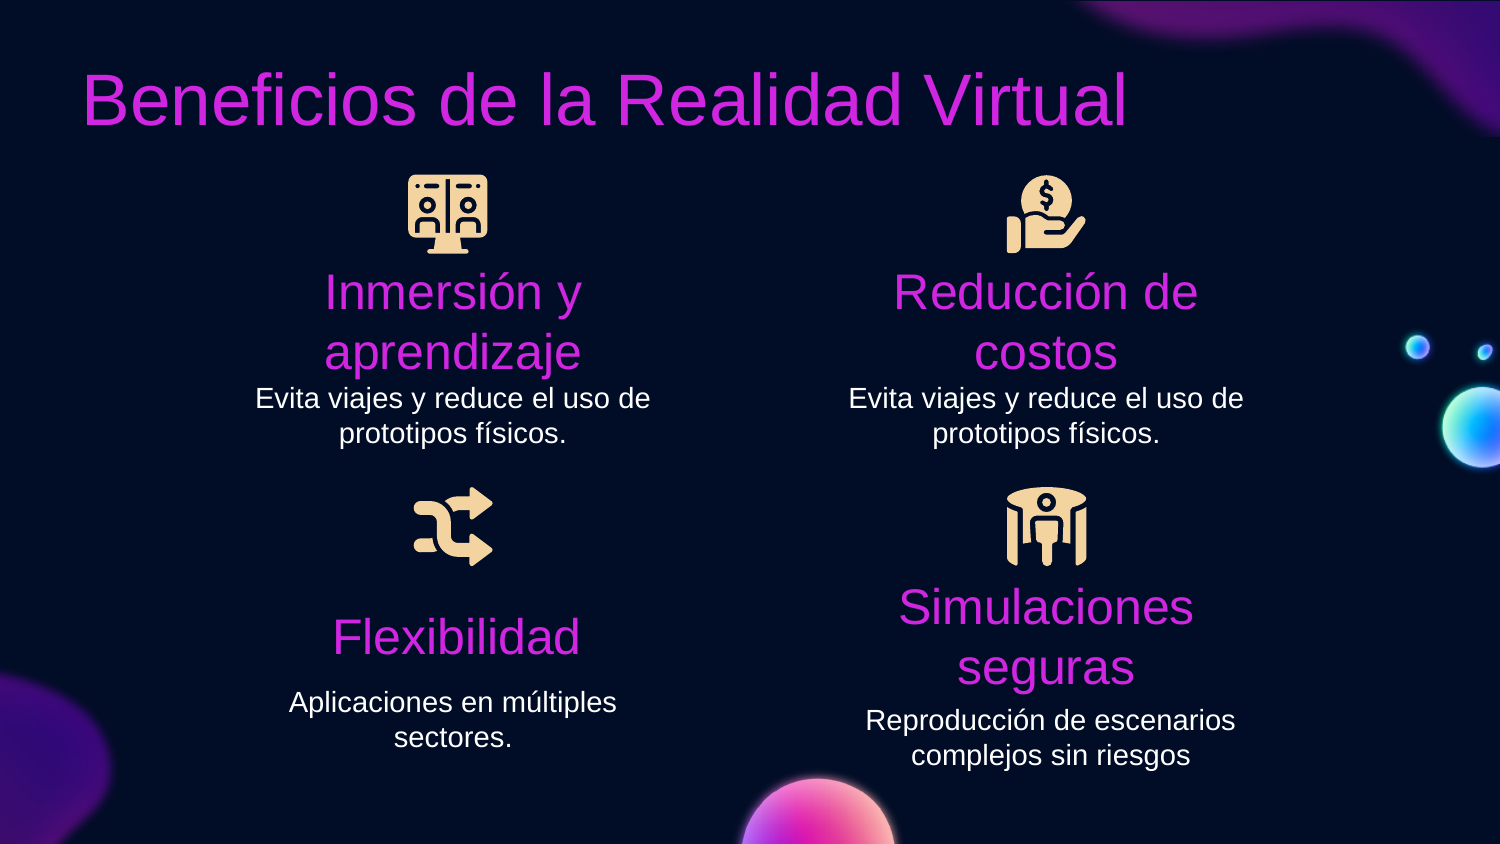

Beneficios de la Realidad Virtual

# Inmersión y aprendizaje
Reducción de costos
Evita viajes y reduce el uso de prototipos físicos.
Evita viajes y reduce el uso de prototipos físicos.

Flexibilidad
Simulaciones seguras
Aplicaciones en múltiples sectores.
Reproducción de escenarios complejos sin riesgos